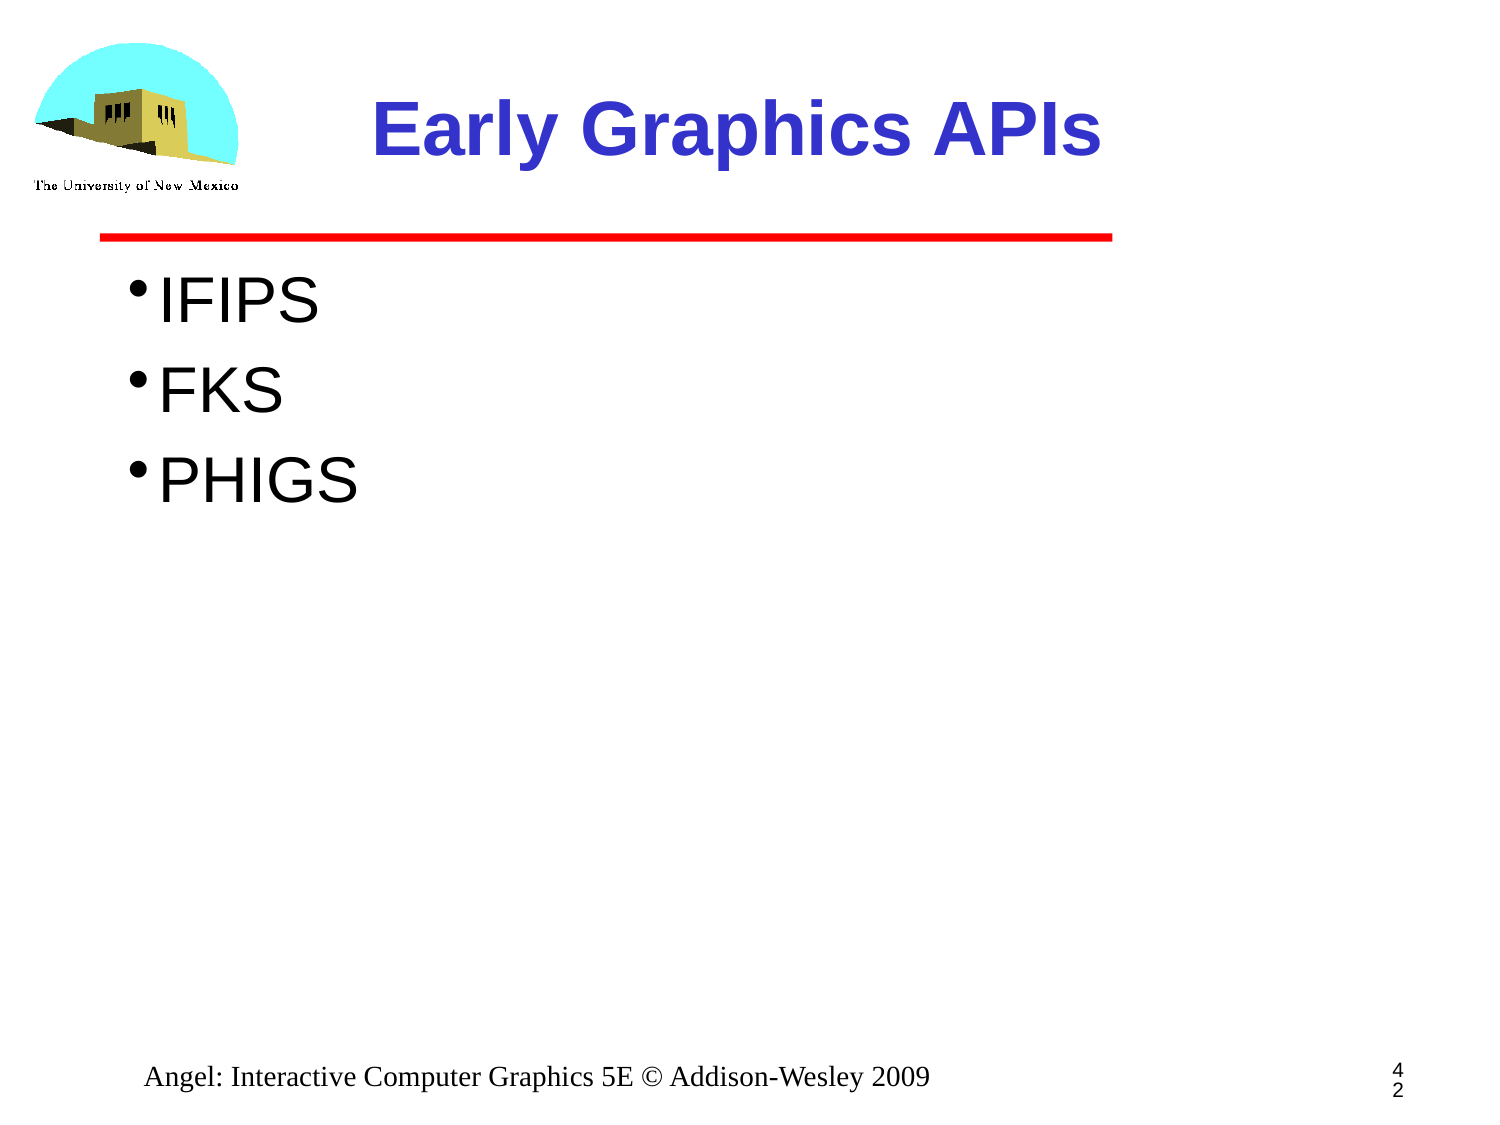

# Early Graphics APIs
IFIPS
FKS
PHIGS

42
Angel: Interactive Computer Graphics 5E © Addison-Wesley 2009